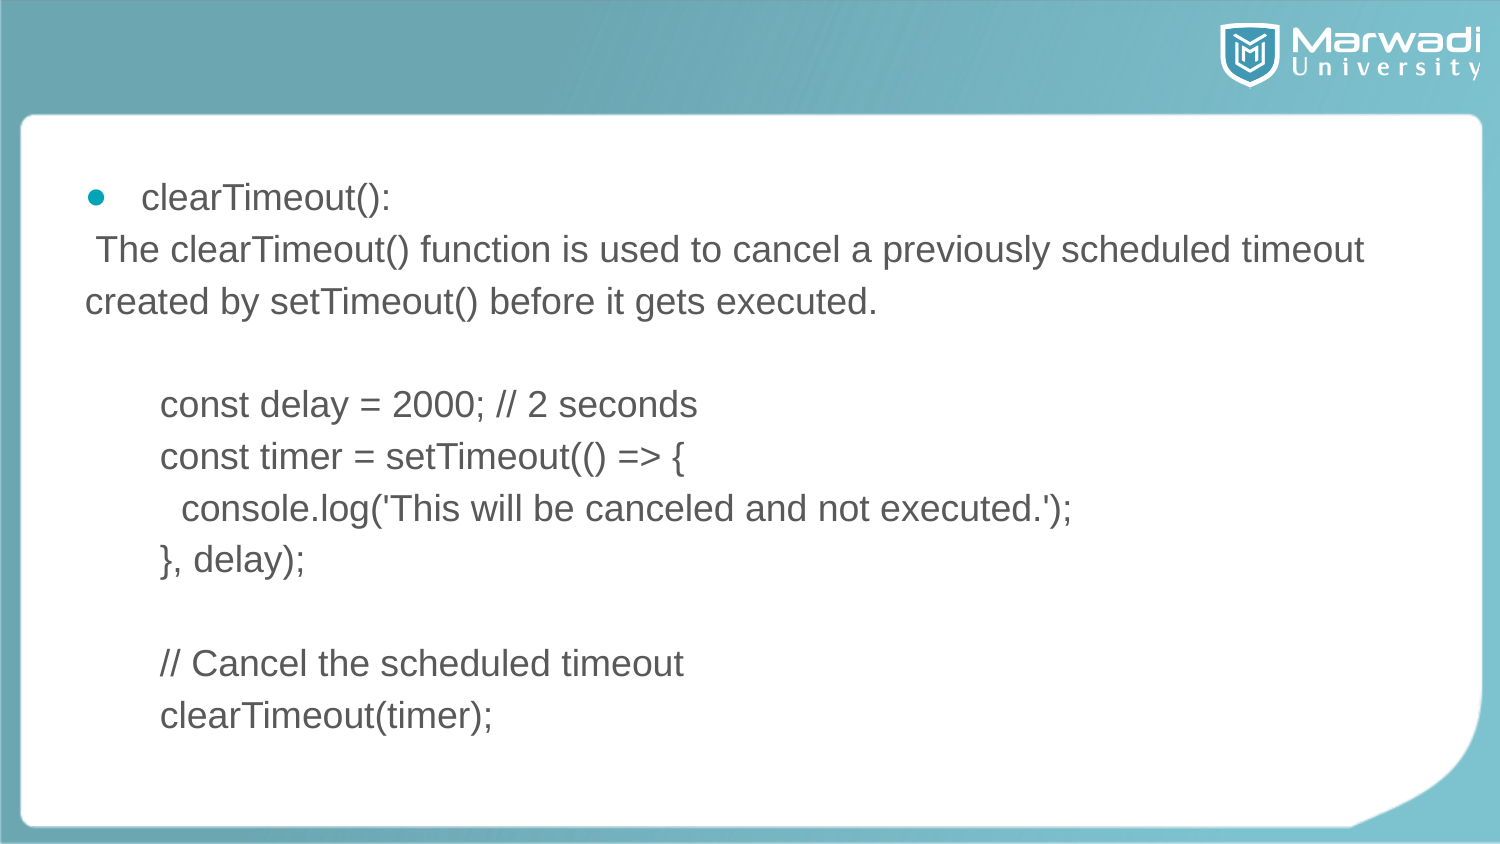

#
clearTimeout():
 The clearTimeout() function is used to cancel a previously scheduled timeout   created by setTimeout() before it gets executed.

const delay = 2000; // 2 seconds
const timer = setTimeout(() => {
  console.log('This will be canceled and not executed.');
}, delay);

// Cancel the scheduled timeout
clearTimeout(timer);